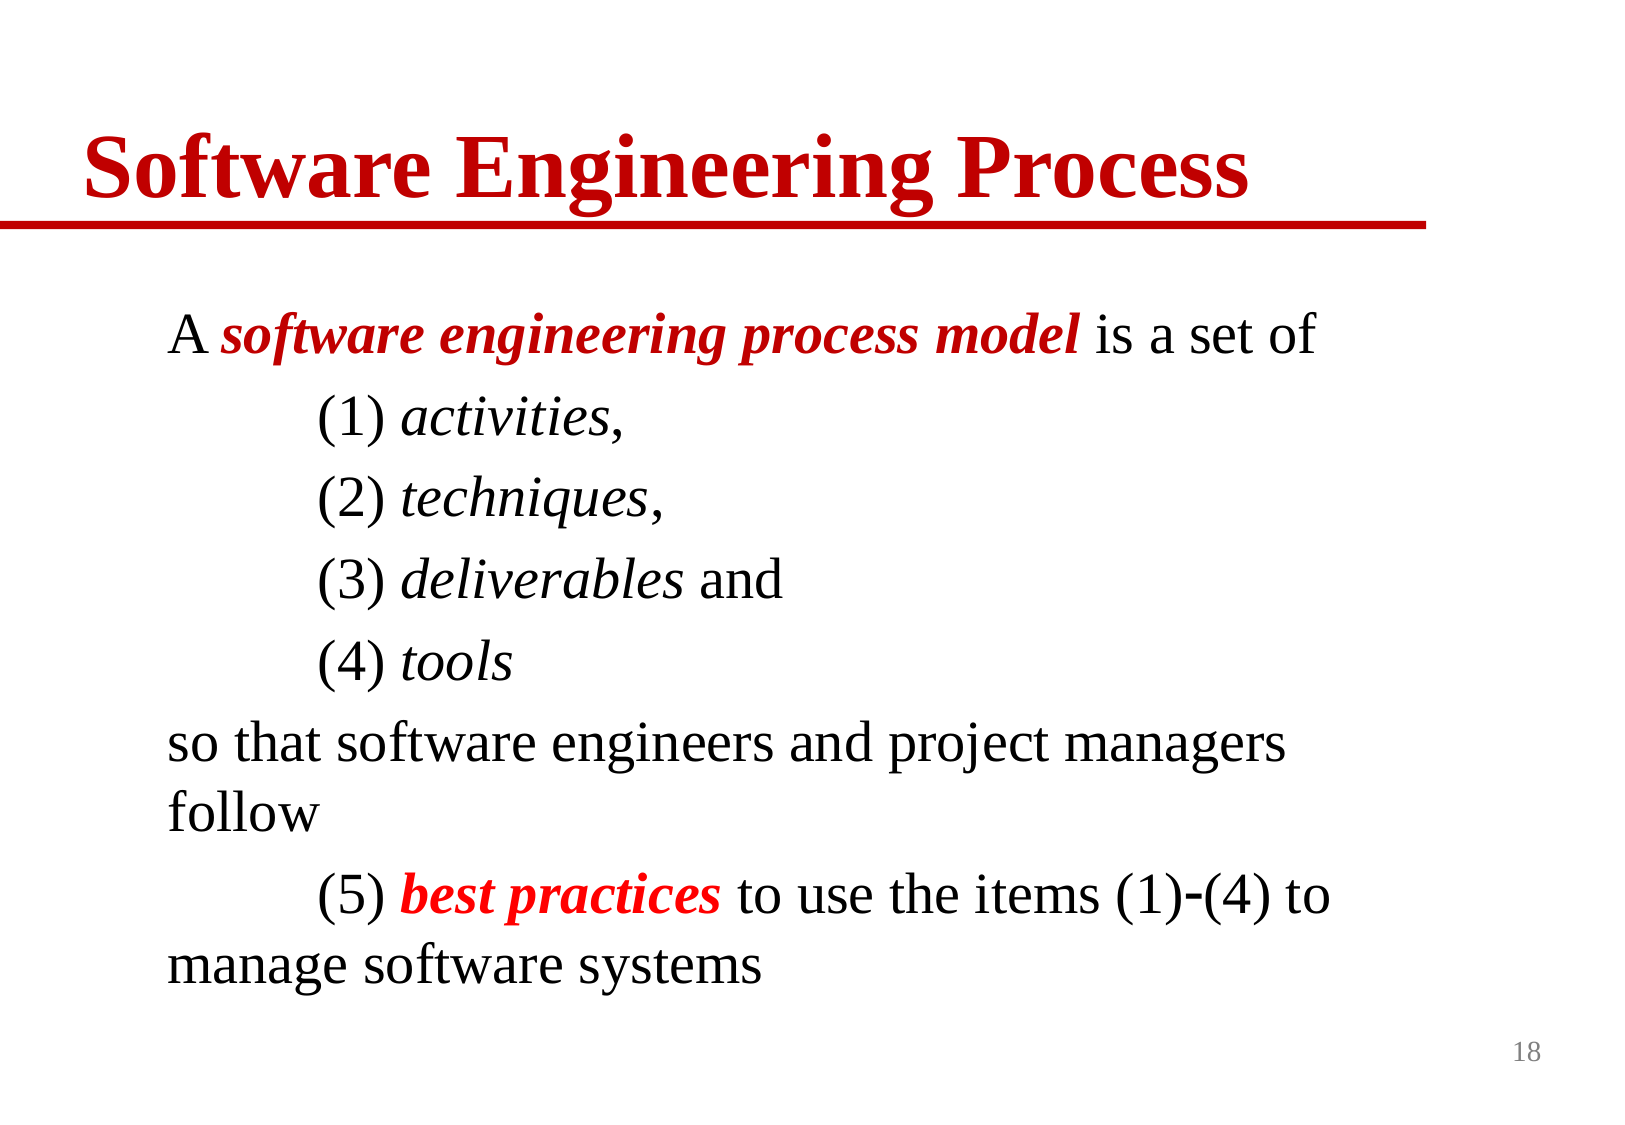

# Software Engineering Process
	A software engineering process model is a set of
		(1) activities,
		(2) techniques,
		(3) deliverables and
		(4) tools
	so that software engineers and project managers follow
		(5) best practices to use the items (1)−(4) to manage software systems

18